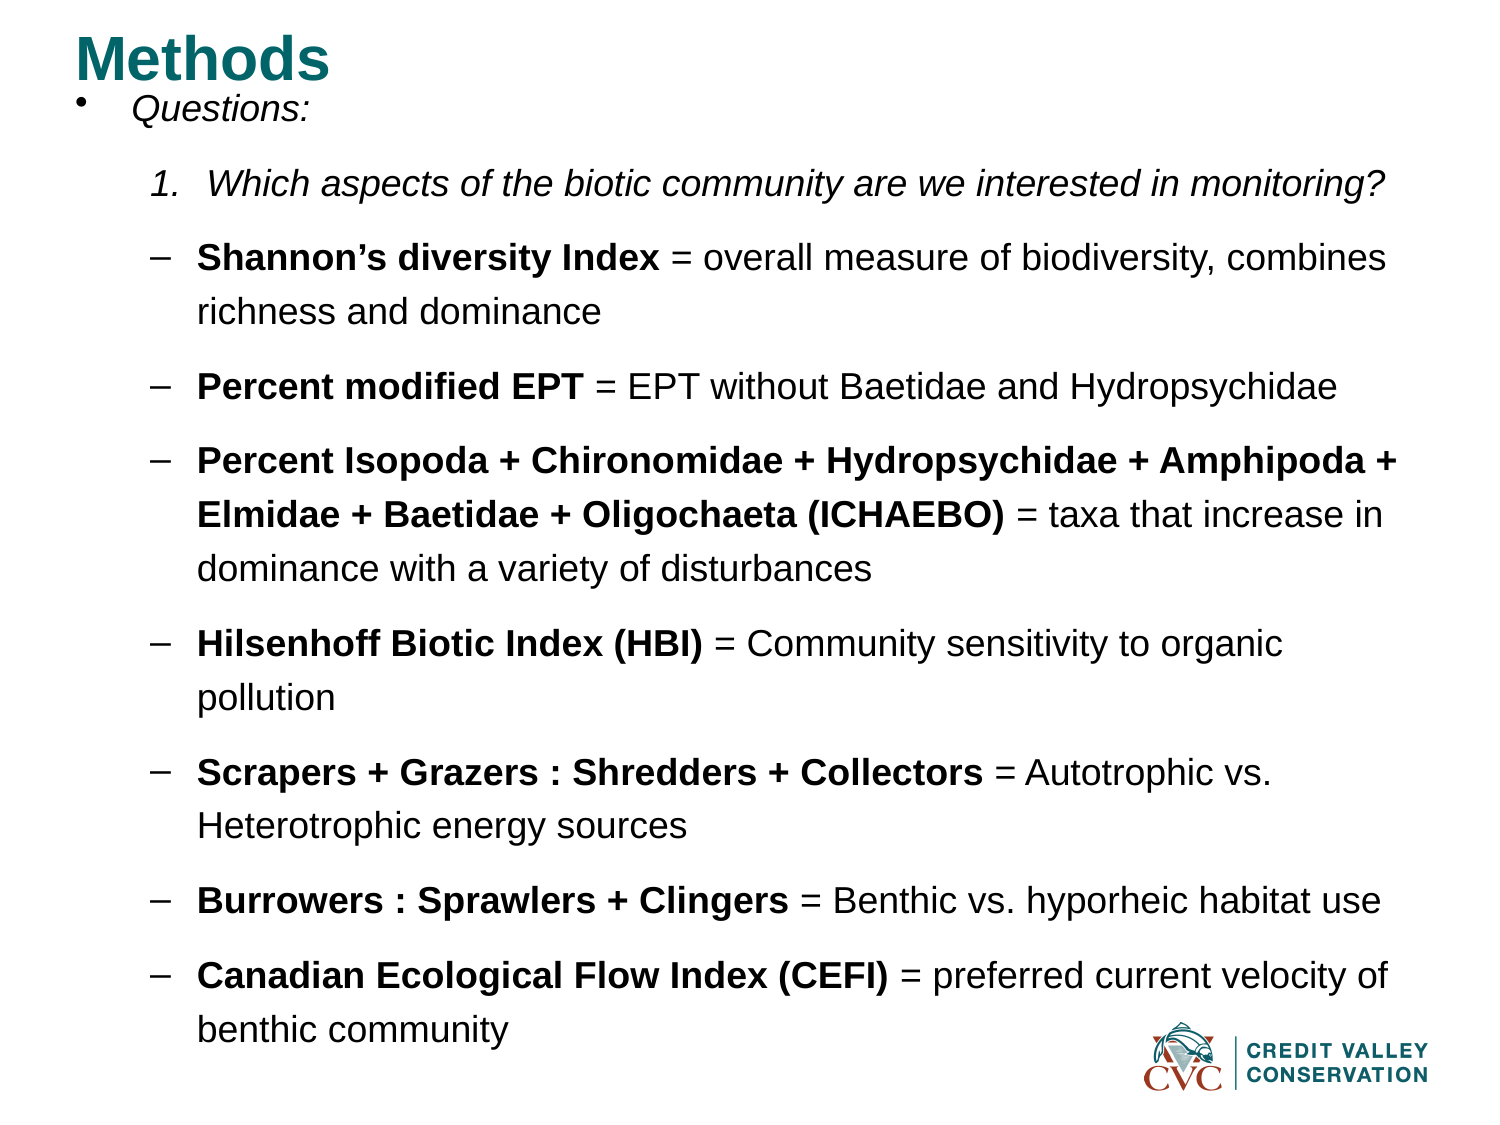

# Methods
Questions:
Which aspects of the biotic community are we interested in monitoring?
Shannon’s diversity Index = overall measure of biodiversity, combines richness and dominance
Percent modified EPT = EPT without Baetidae and Hydropsychidae
Percent Isopoda + Chironomidae + Hydropsychidae + Amphipoda + Elmidae + Baetidae + Oligochaeta (ICHAEBO) = taxa that increase in dominance with a variety of disturbances
Hilsenhoff Biotic Index (HBI) = Community sensitivity to organic pollution
Scrapers + Grazers : Shredders + Collectors = Autotrophic vs. Heterotrophic energy sources
Burrowers : Sprawlers + Clingers = Benthic vs. hyporheic habitat use
Canadian Ecological Flow Index (CEFI) = preferred current velocity of benthic community